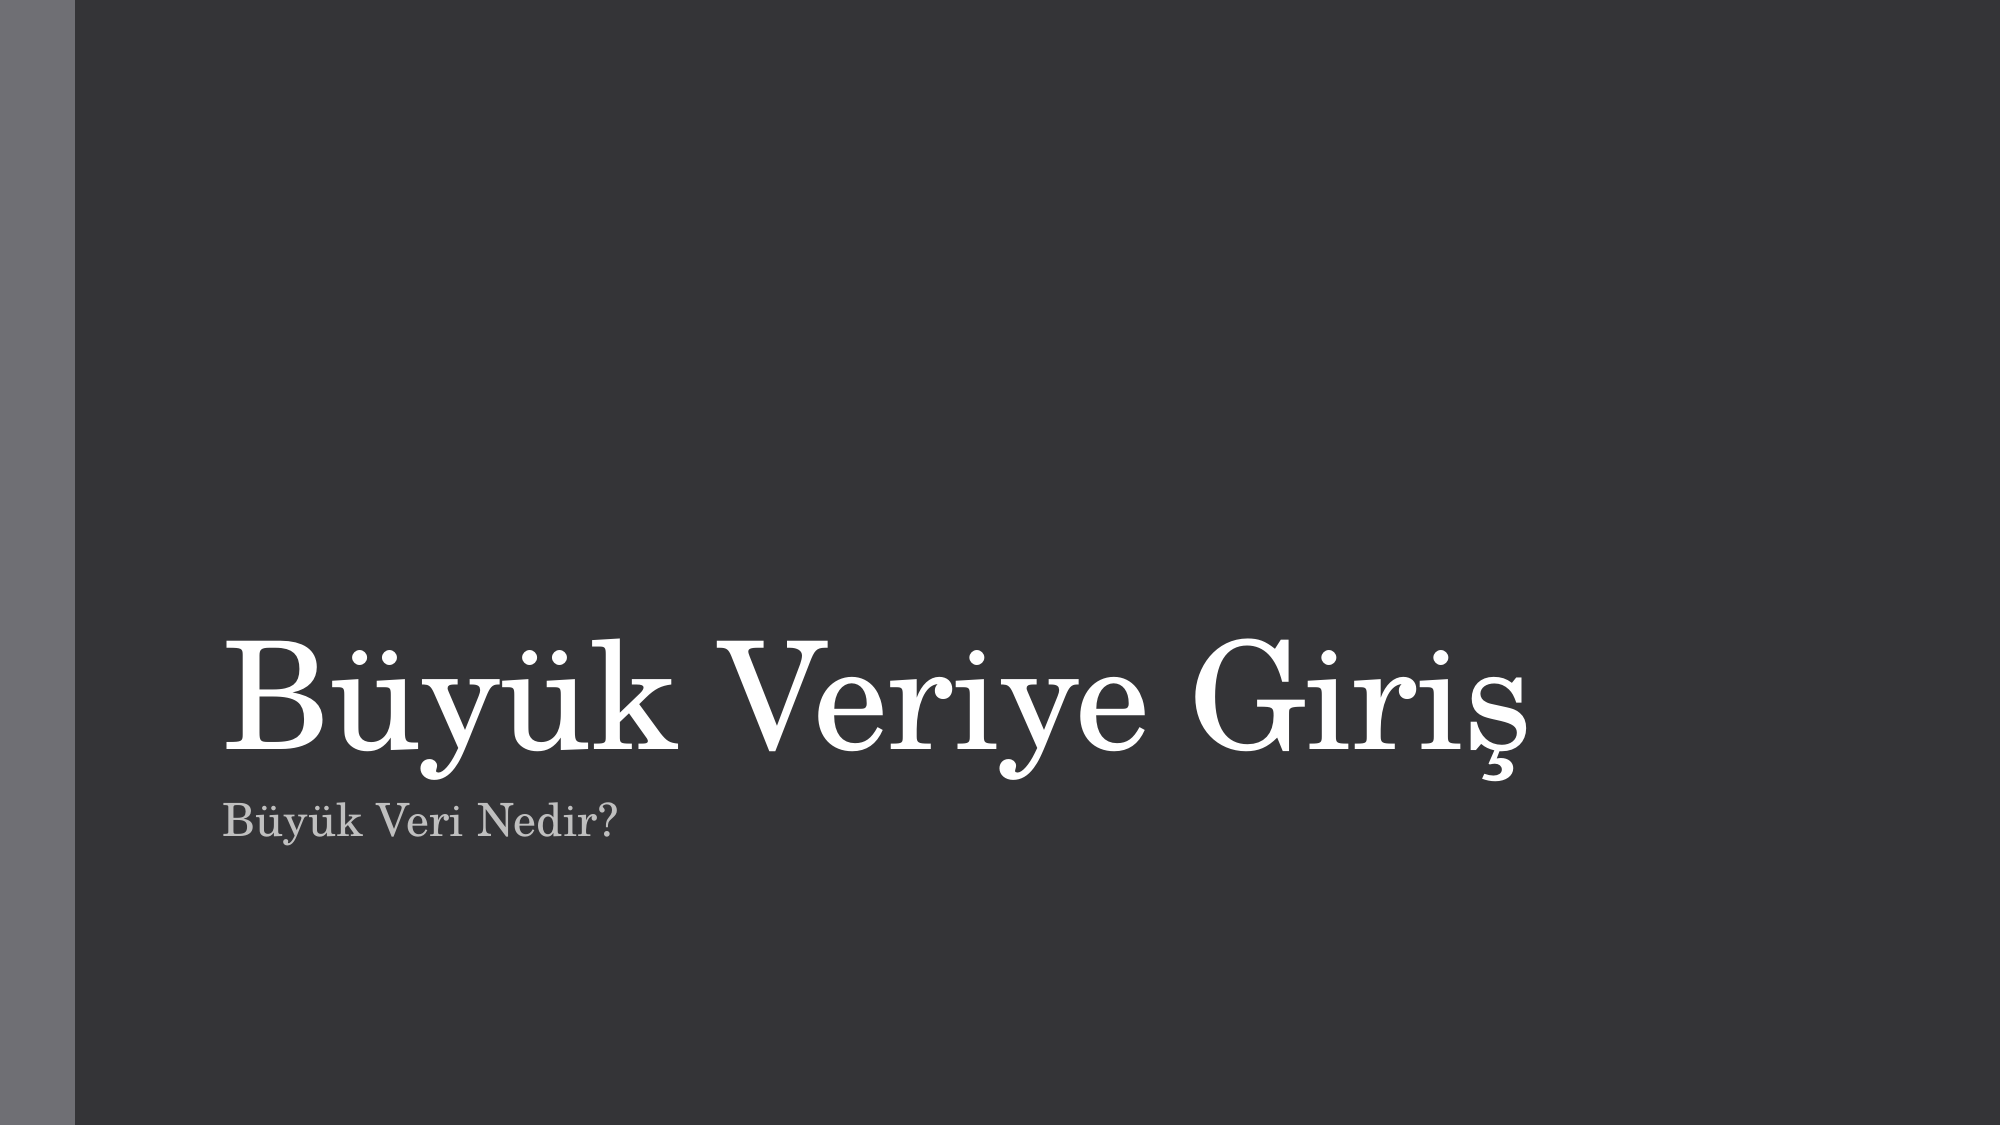

# Büyük Veriye Giriş
Büyük Veri Nedir?